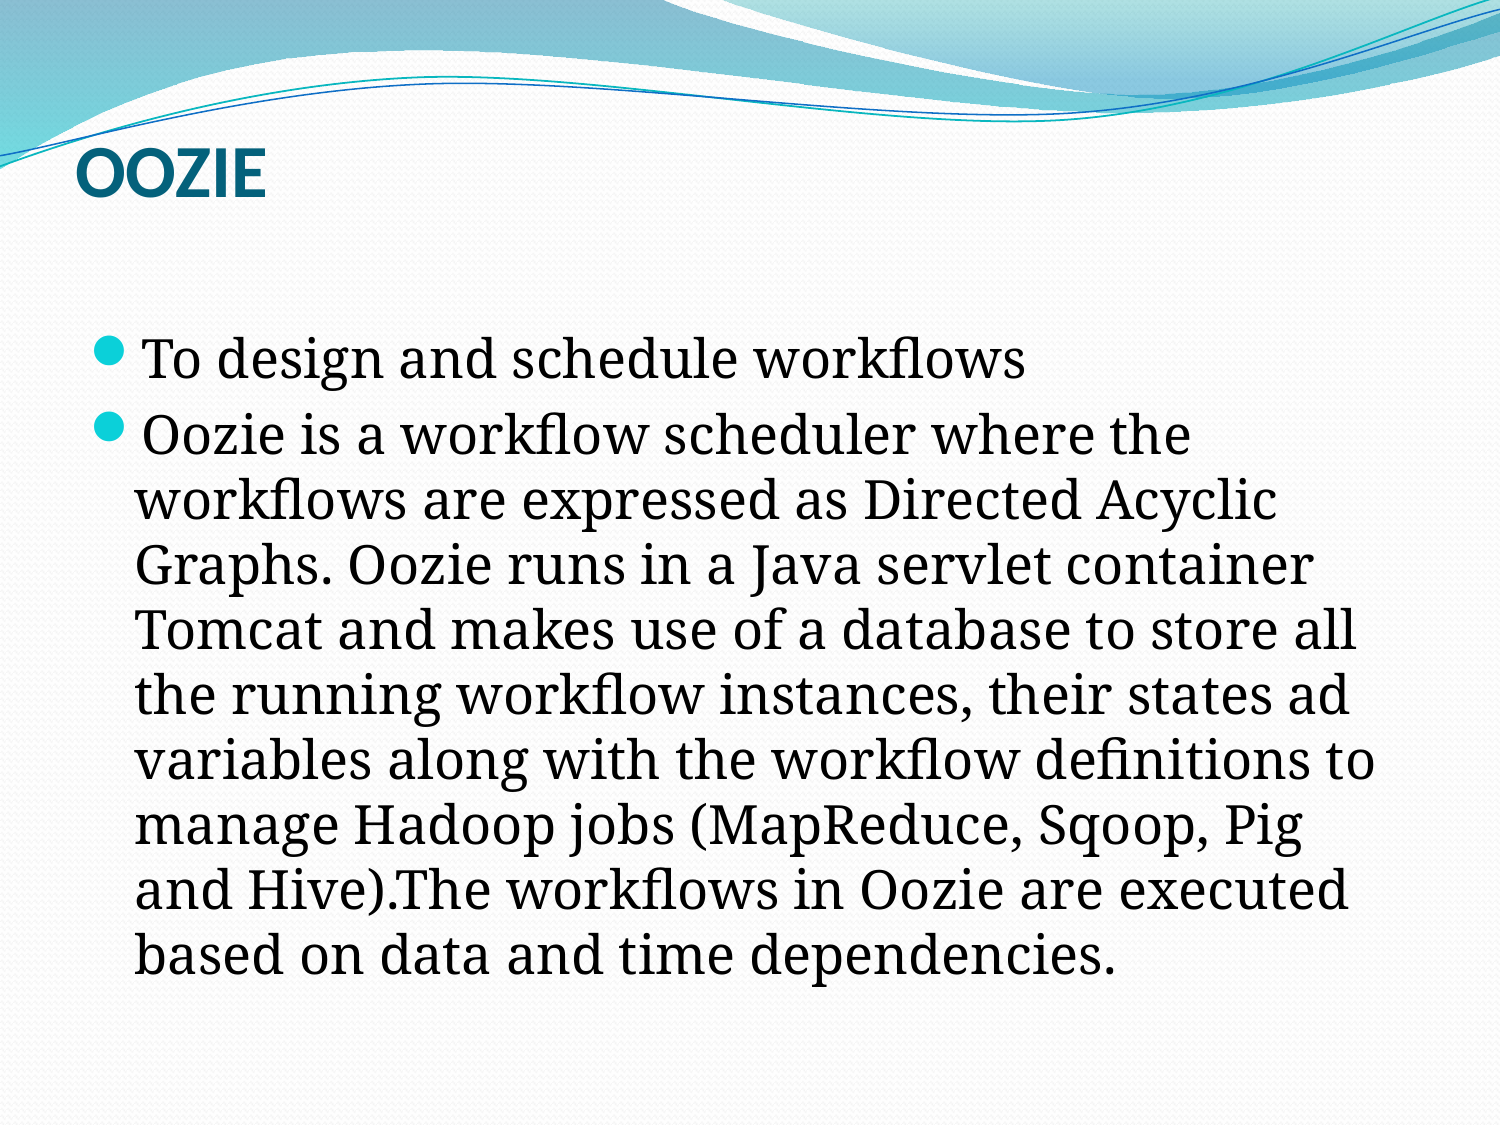

# OOZIE
To design and schedule workflows
Oozie is a workflow scheduler where the workflows are expressed as Directed Acyclic Graphs. Oozie runs in a Java servlet container Tomcat and makes use of a database to store all the running workflow instances, their states ad variables along with the workflow definitions to manage Hadoop jobs (MapReduce, Sqoop, Pig and Hive).The workflows in Oozie are executed based on data and time dependencies.